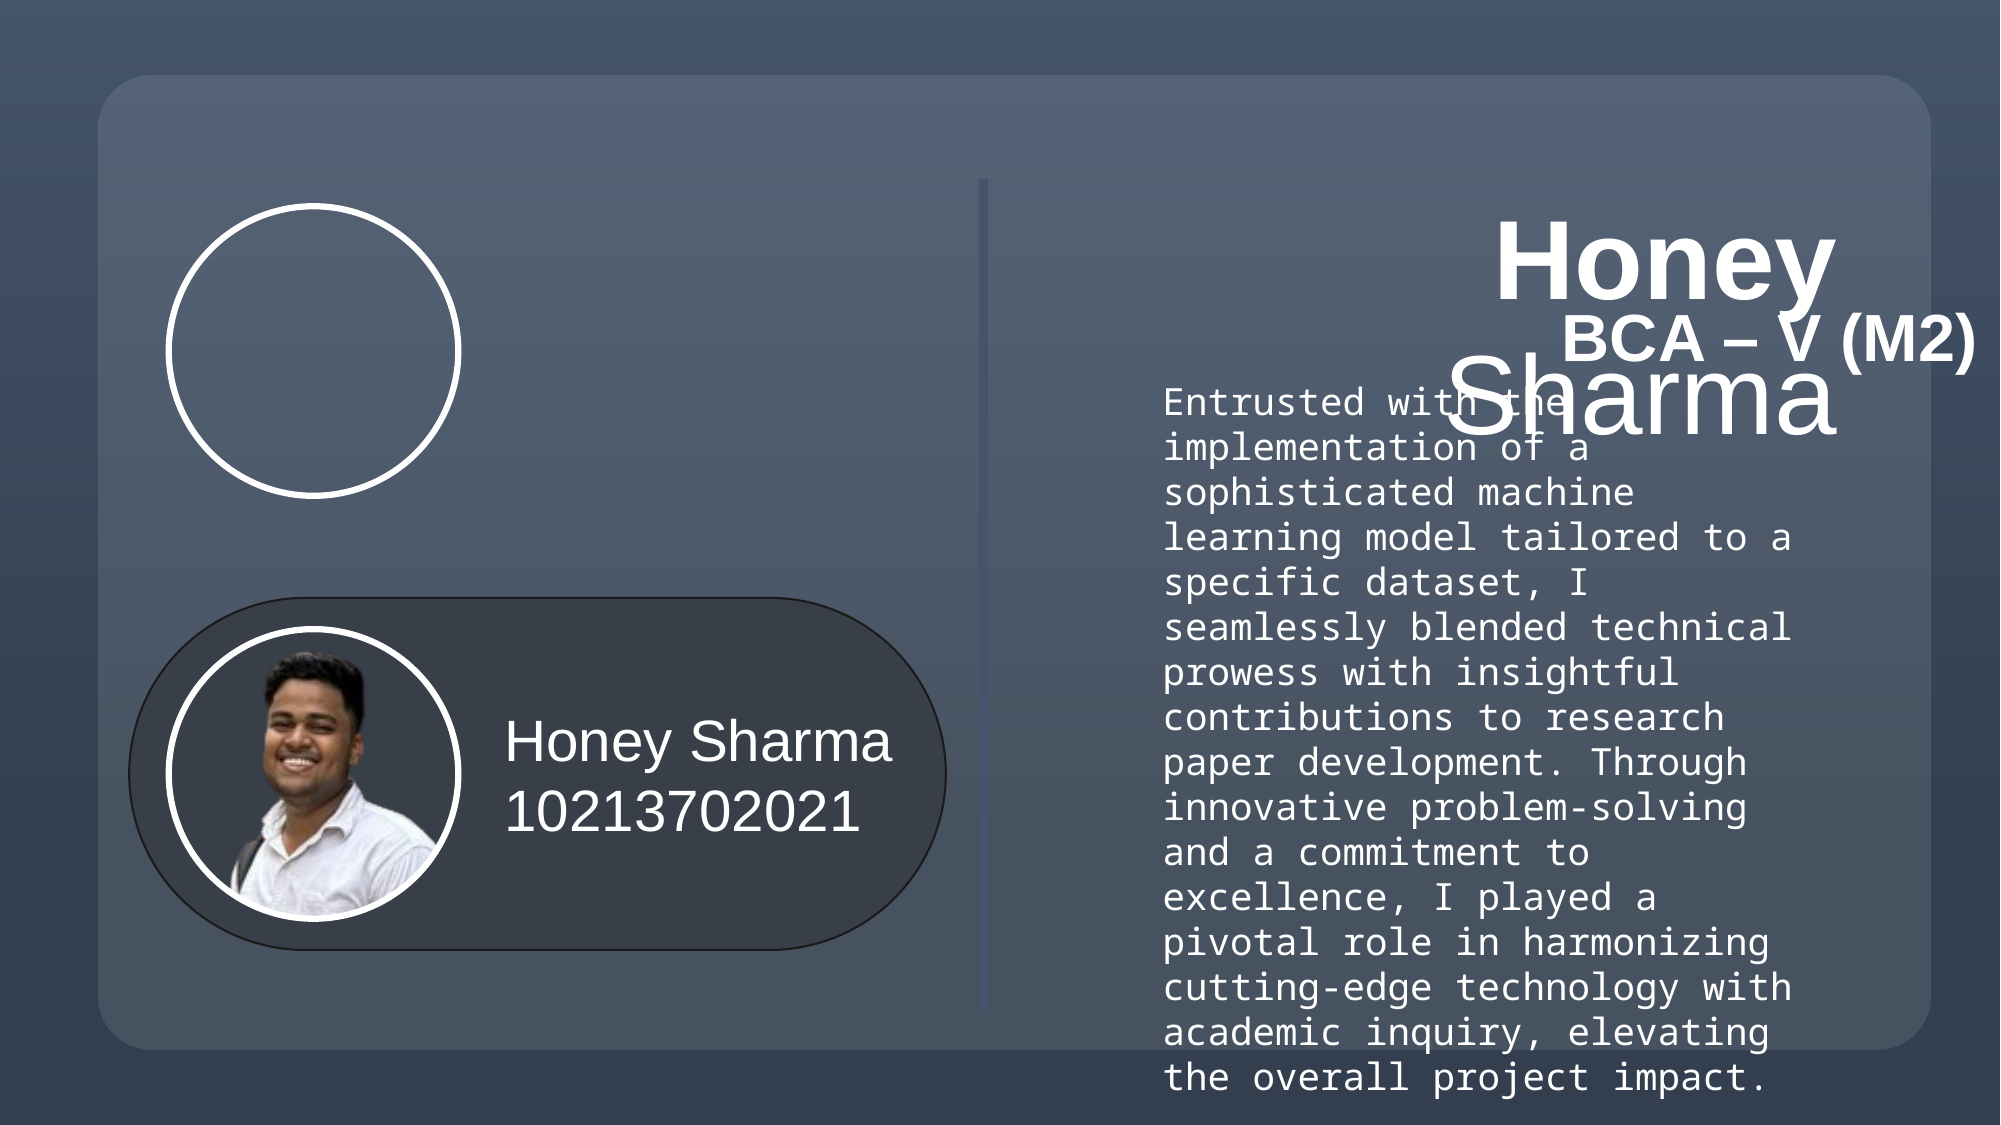

Honey Sharma

BCA – V (M2)
Entrusted with the implementation of a sophisticated machine learning model tailored to a specific dataset, I seamlessly blended technical prowess with insightful contributions to research paper development. Through innovative problem-solving and a commitment to excellence, I played a pivotal role in harmonizing cutting-edge technology with academic inquiry, elevating the overall project impact.

Honey Sharma
10213702021